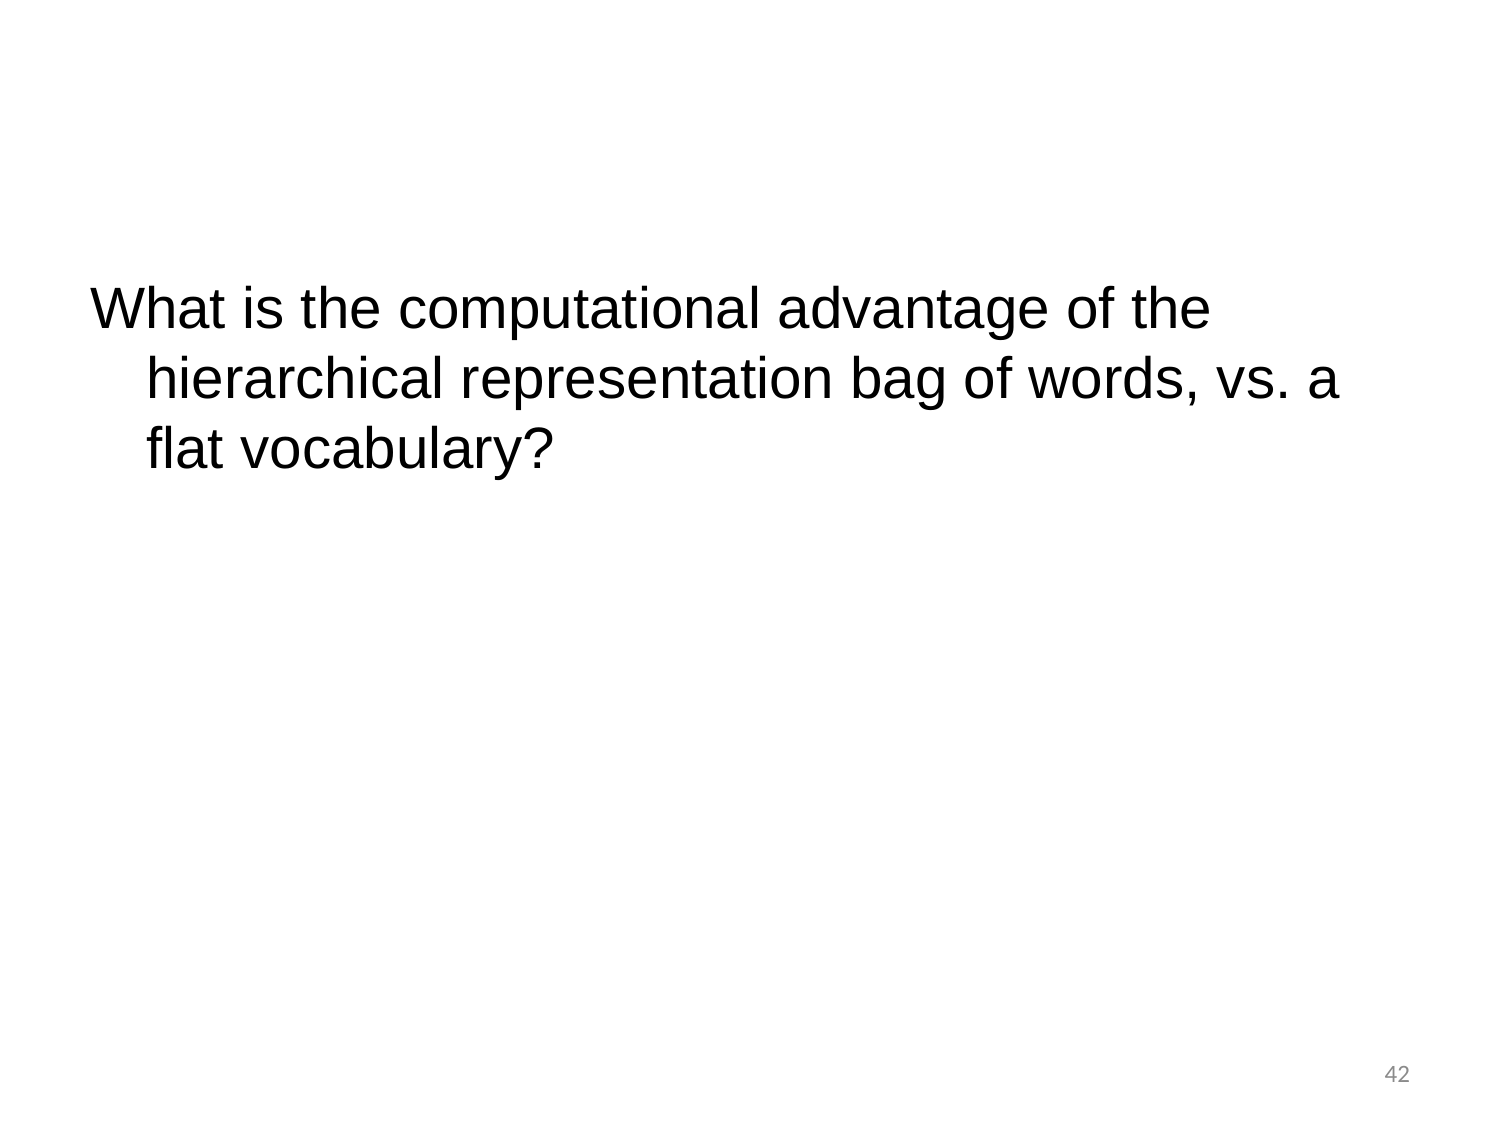

#
What is the computational advantage of the hierarchical representation bag of words, vs. a flat vocabulary?
42